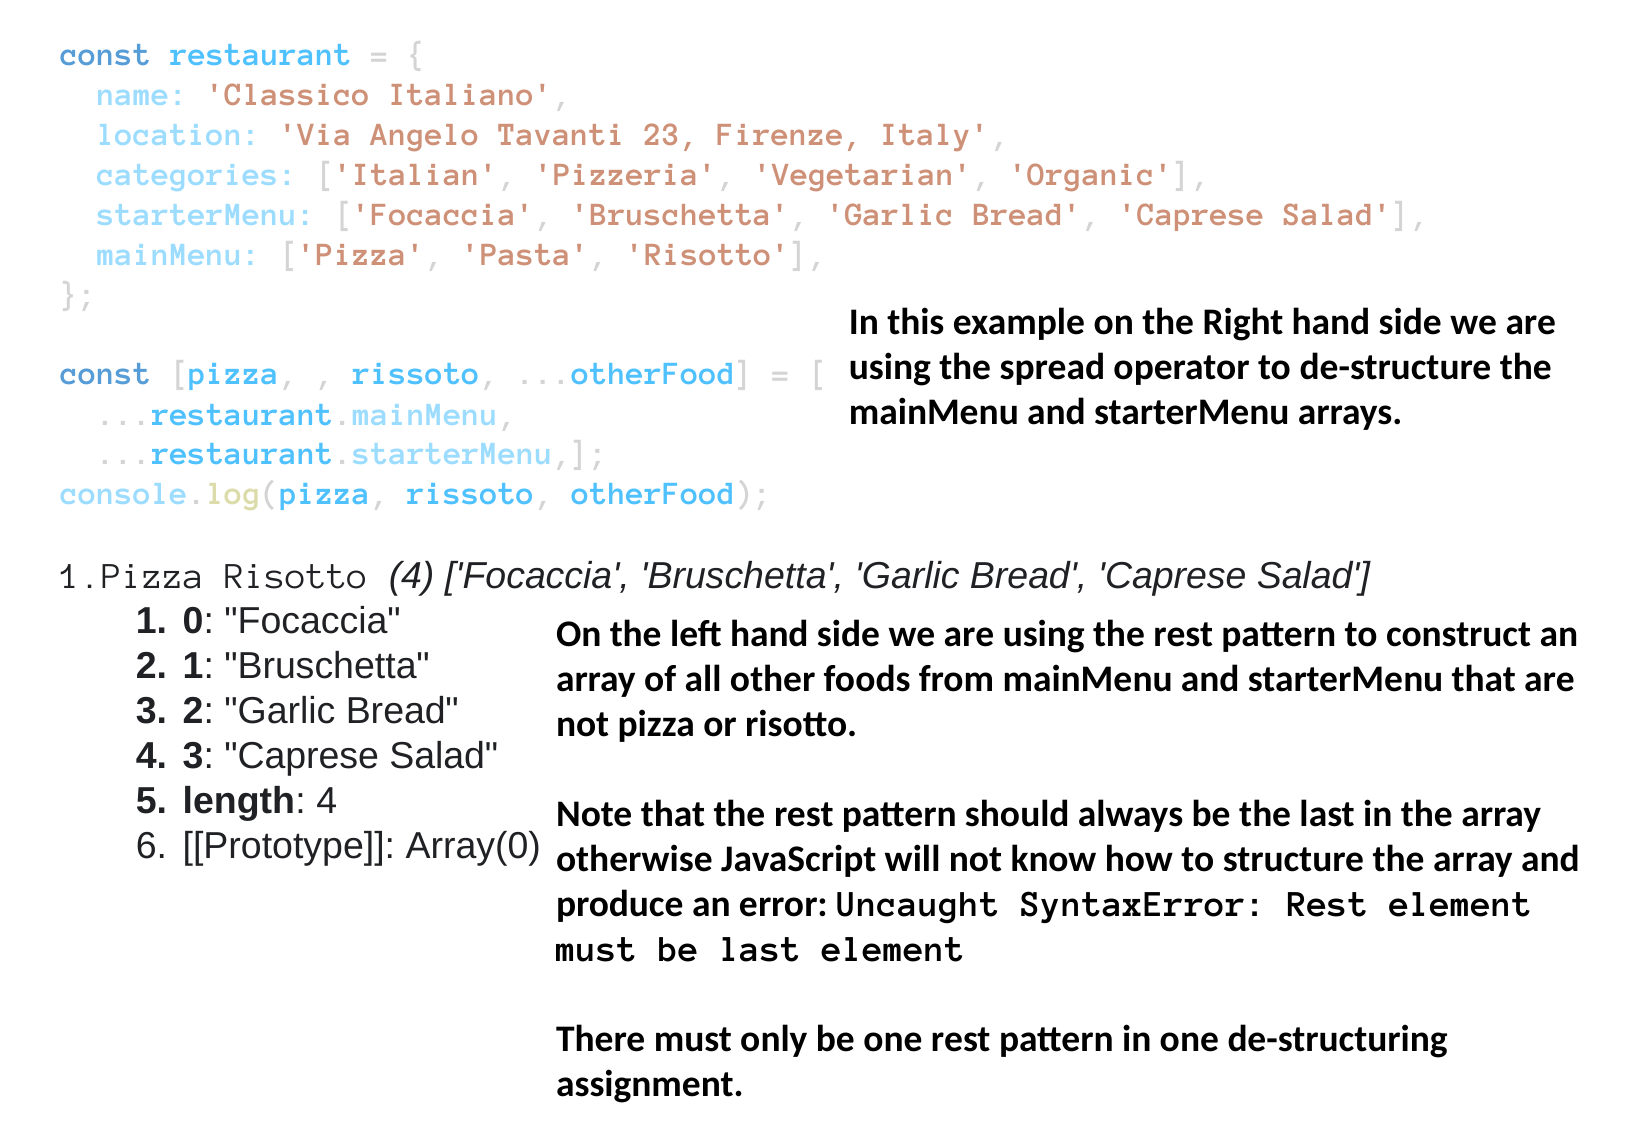

const restaurant = {
  name: 'Classico Italiano',
  location: 'Via Angelo Tavanti 23, Firenze, Italy',
  categories: ['Italian', 'Pizzeria', 'Vegetarian', 'Organic'],
  starterMenu: ['Focaccia', 'Bruschetta', 'Garlic Bread', 'Caprese Salad'],
  mainMenu: ['Pizza', 'Pasta', 'Risotto'],
};
const [pizza, , rissoto, ...otherFood] = [
  ...restaurant.mainMenu,
  ...restaurant.starterMenu,];
console.log(pizza, rissoto, otherFood);

Pizza Risotto (4) ['Focaccia', 'Bruschetta', 'Garlic Bread', 'Caprese Salad']
0: "Focaccia"
1: "Bruschetta"
2: "Garlic Bread"
3: "Caprese Salad"
length: 4
[[Prototype]]: Array(0)

In this example on the Right hand side we are using the spread operator to de-structure the mainMenu and starterMenu arrays.
On the left hand side we are using the rest pattern to construct an array of all other foods from mainMenu and starterMenu that are not pizza or risotto.

Note that the rest pattern should always be the last in the array otherwise JavaScript will not know how to structure the array and produce an error: Uncaught SyntaxError: Rest element must be last element

There must only be one rest pattern in one de-structuring assignment.